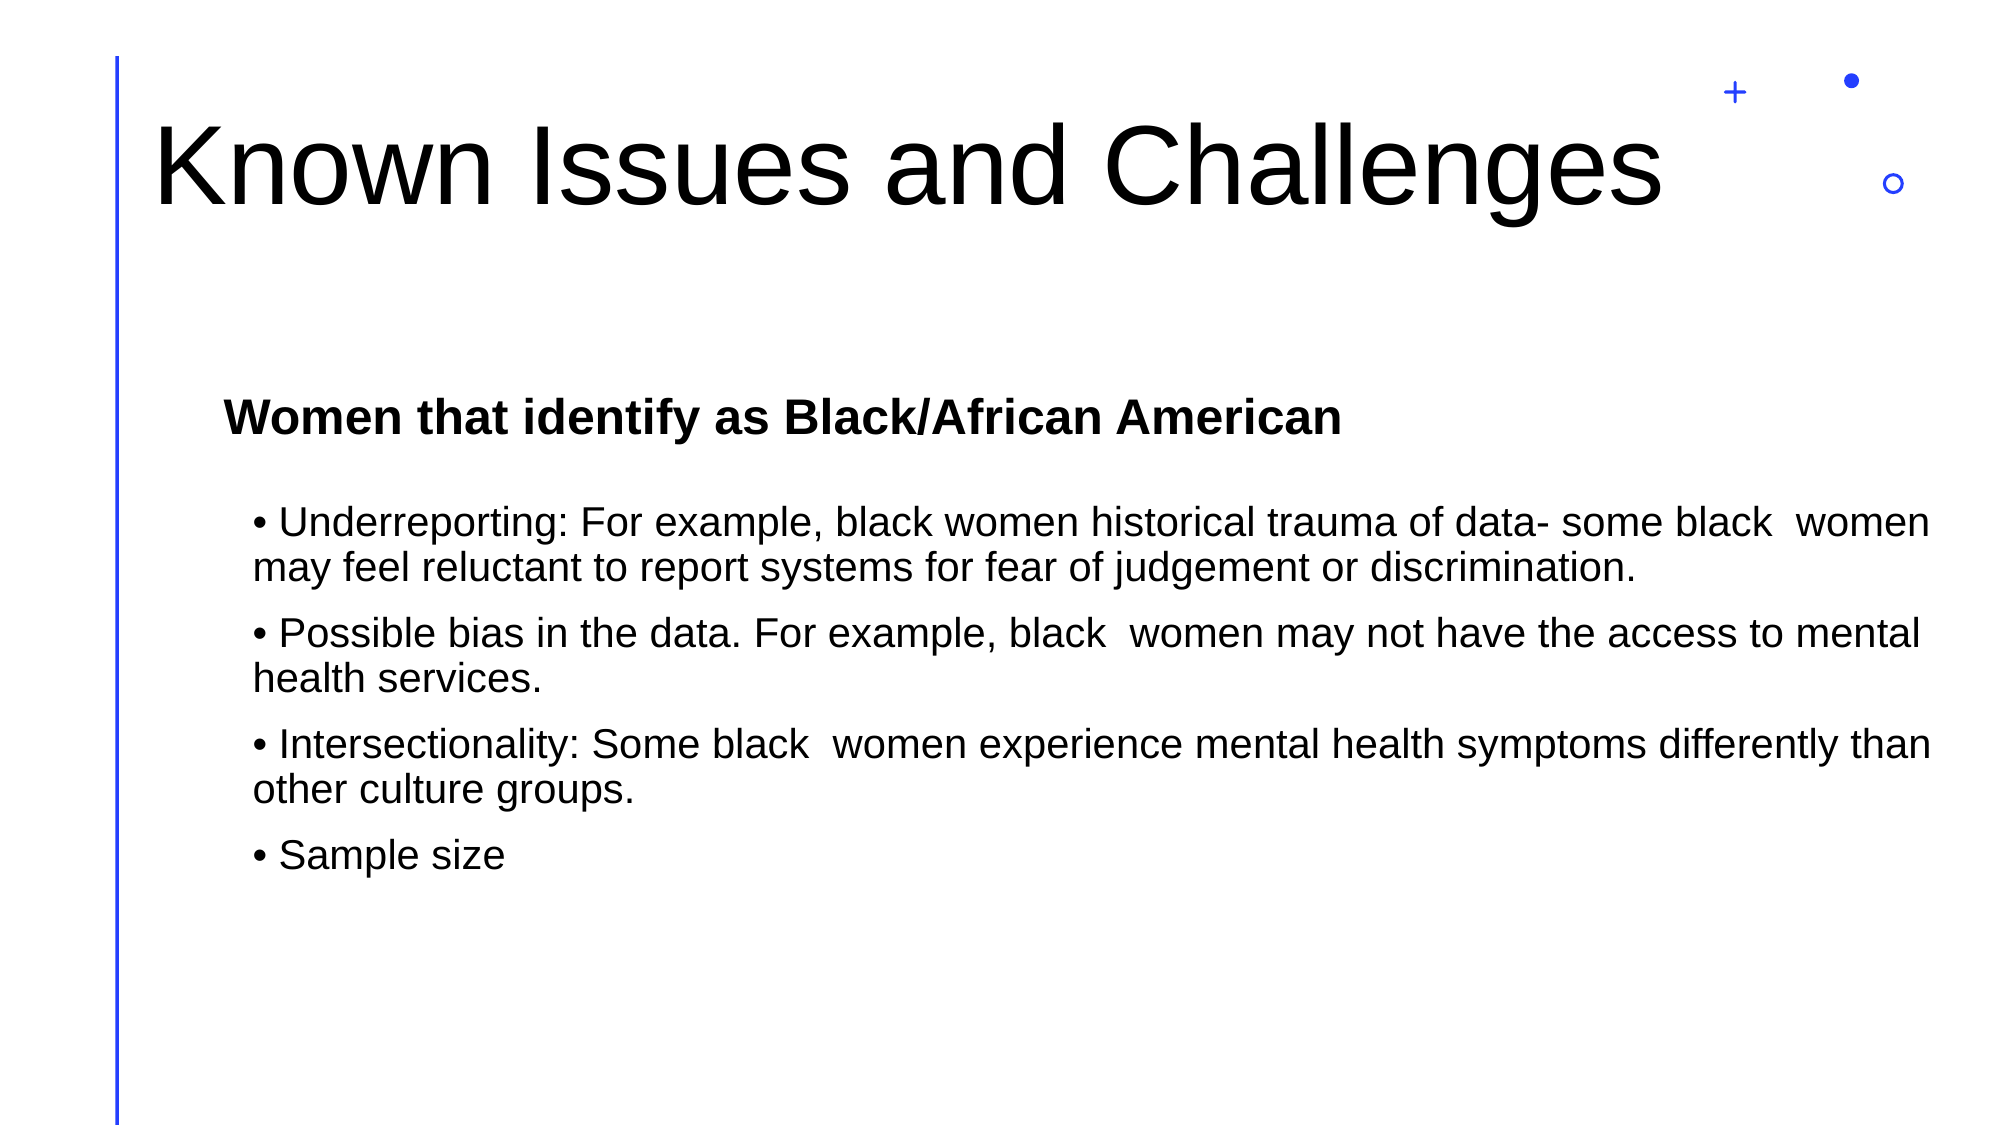

# Known Issues and Challenges
Women that identify as Black/African American
• Underreporting: For example, black women historical trauma of data- some black  women may feel reluctant to report systems for fear of judgement or discrimination.
• Possible bias in the data. For example, black  women may not have the access to mental health services.
• Intersectionality: Some black  women experience mental health symptoms differently than other culture groups.
• Sample size